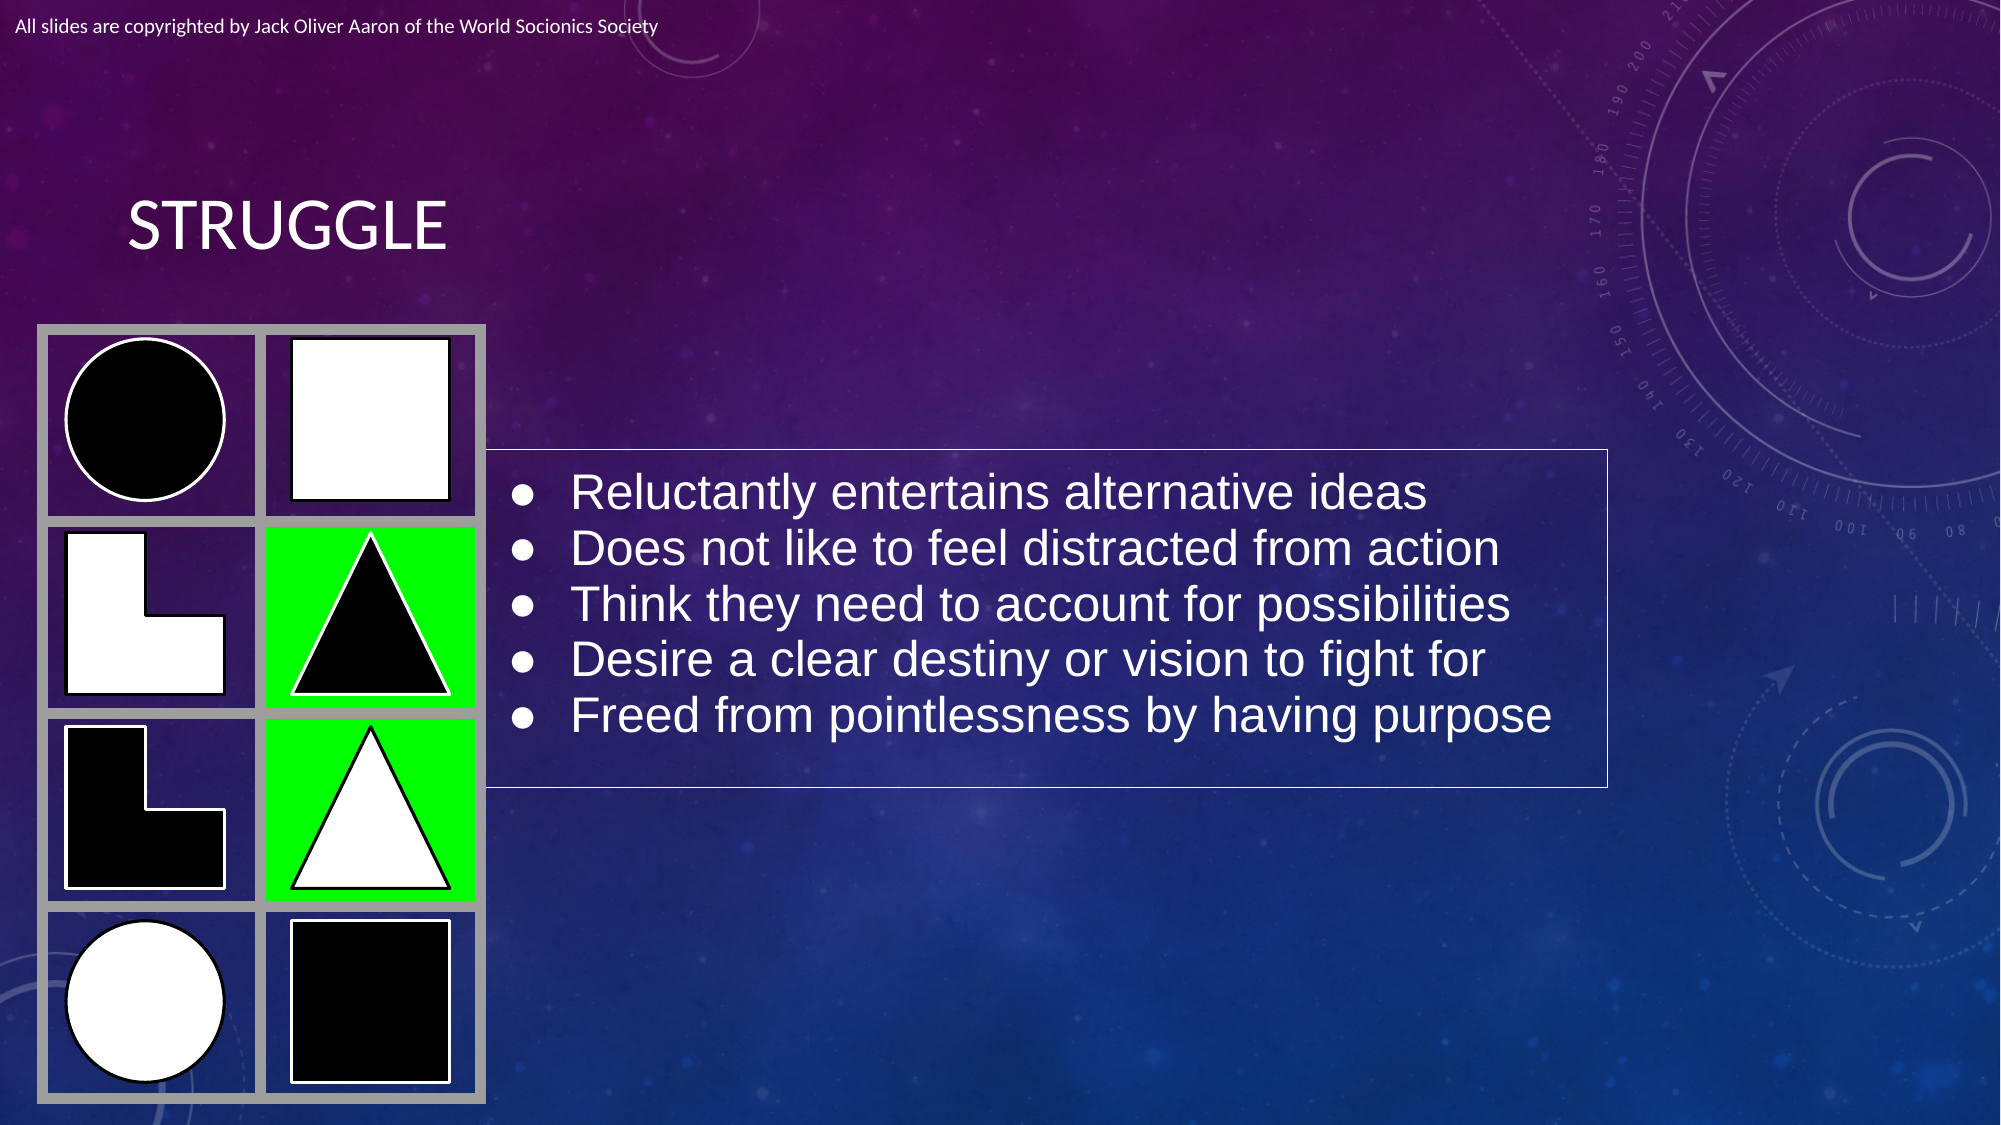

All slides are copyrighted by Jack Oliver Aaron of the World Socionics Society
# STRUGGLE
|  |  |
| --- | --- |
|  |  |
|  |  |
|  |  |

| Reluctantly entertains alternative ideas Does not like to feel distracted from action Think they need to account for possibilities Desire a clear destiny or vision to fight for Freed from pointlessness by having purpose |
| --- |